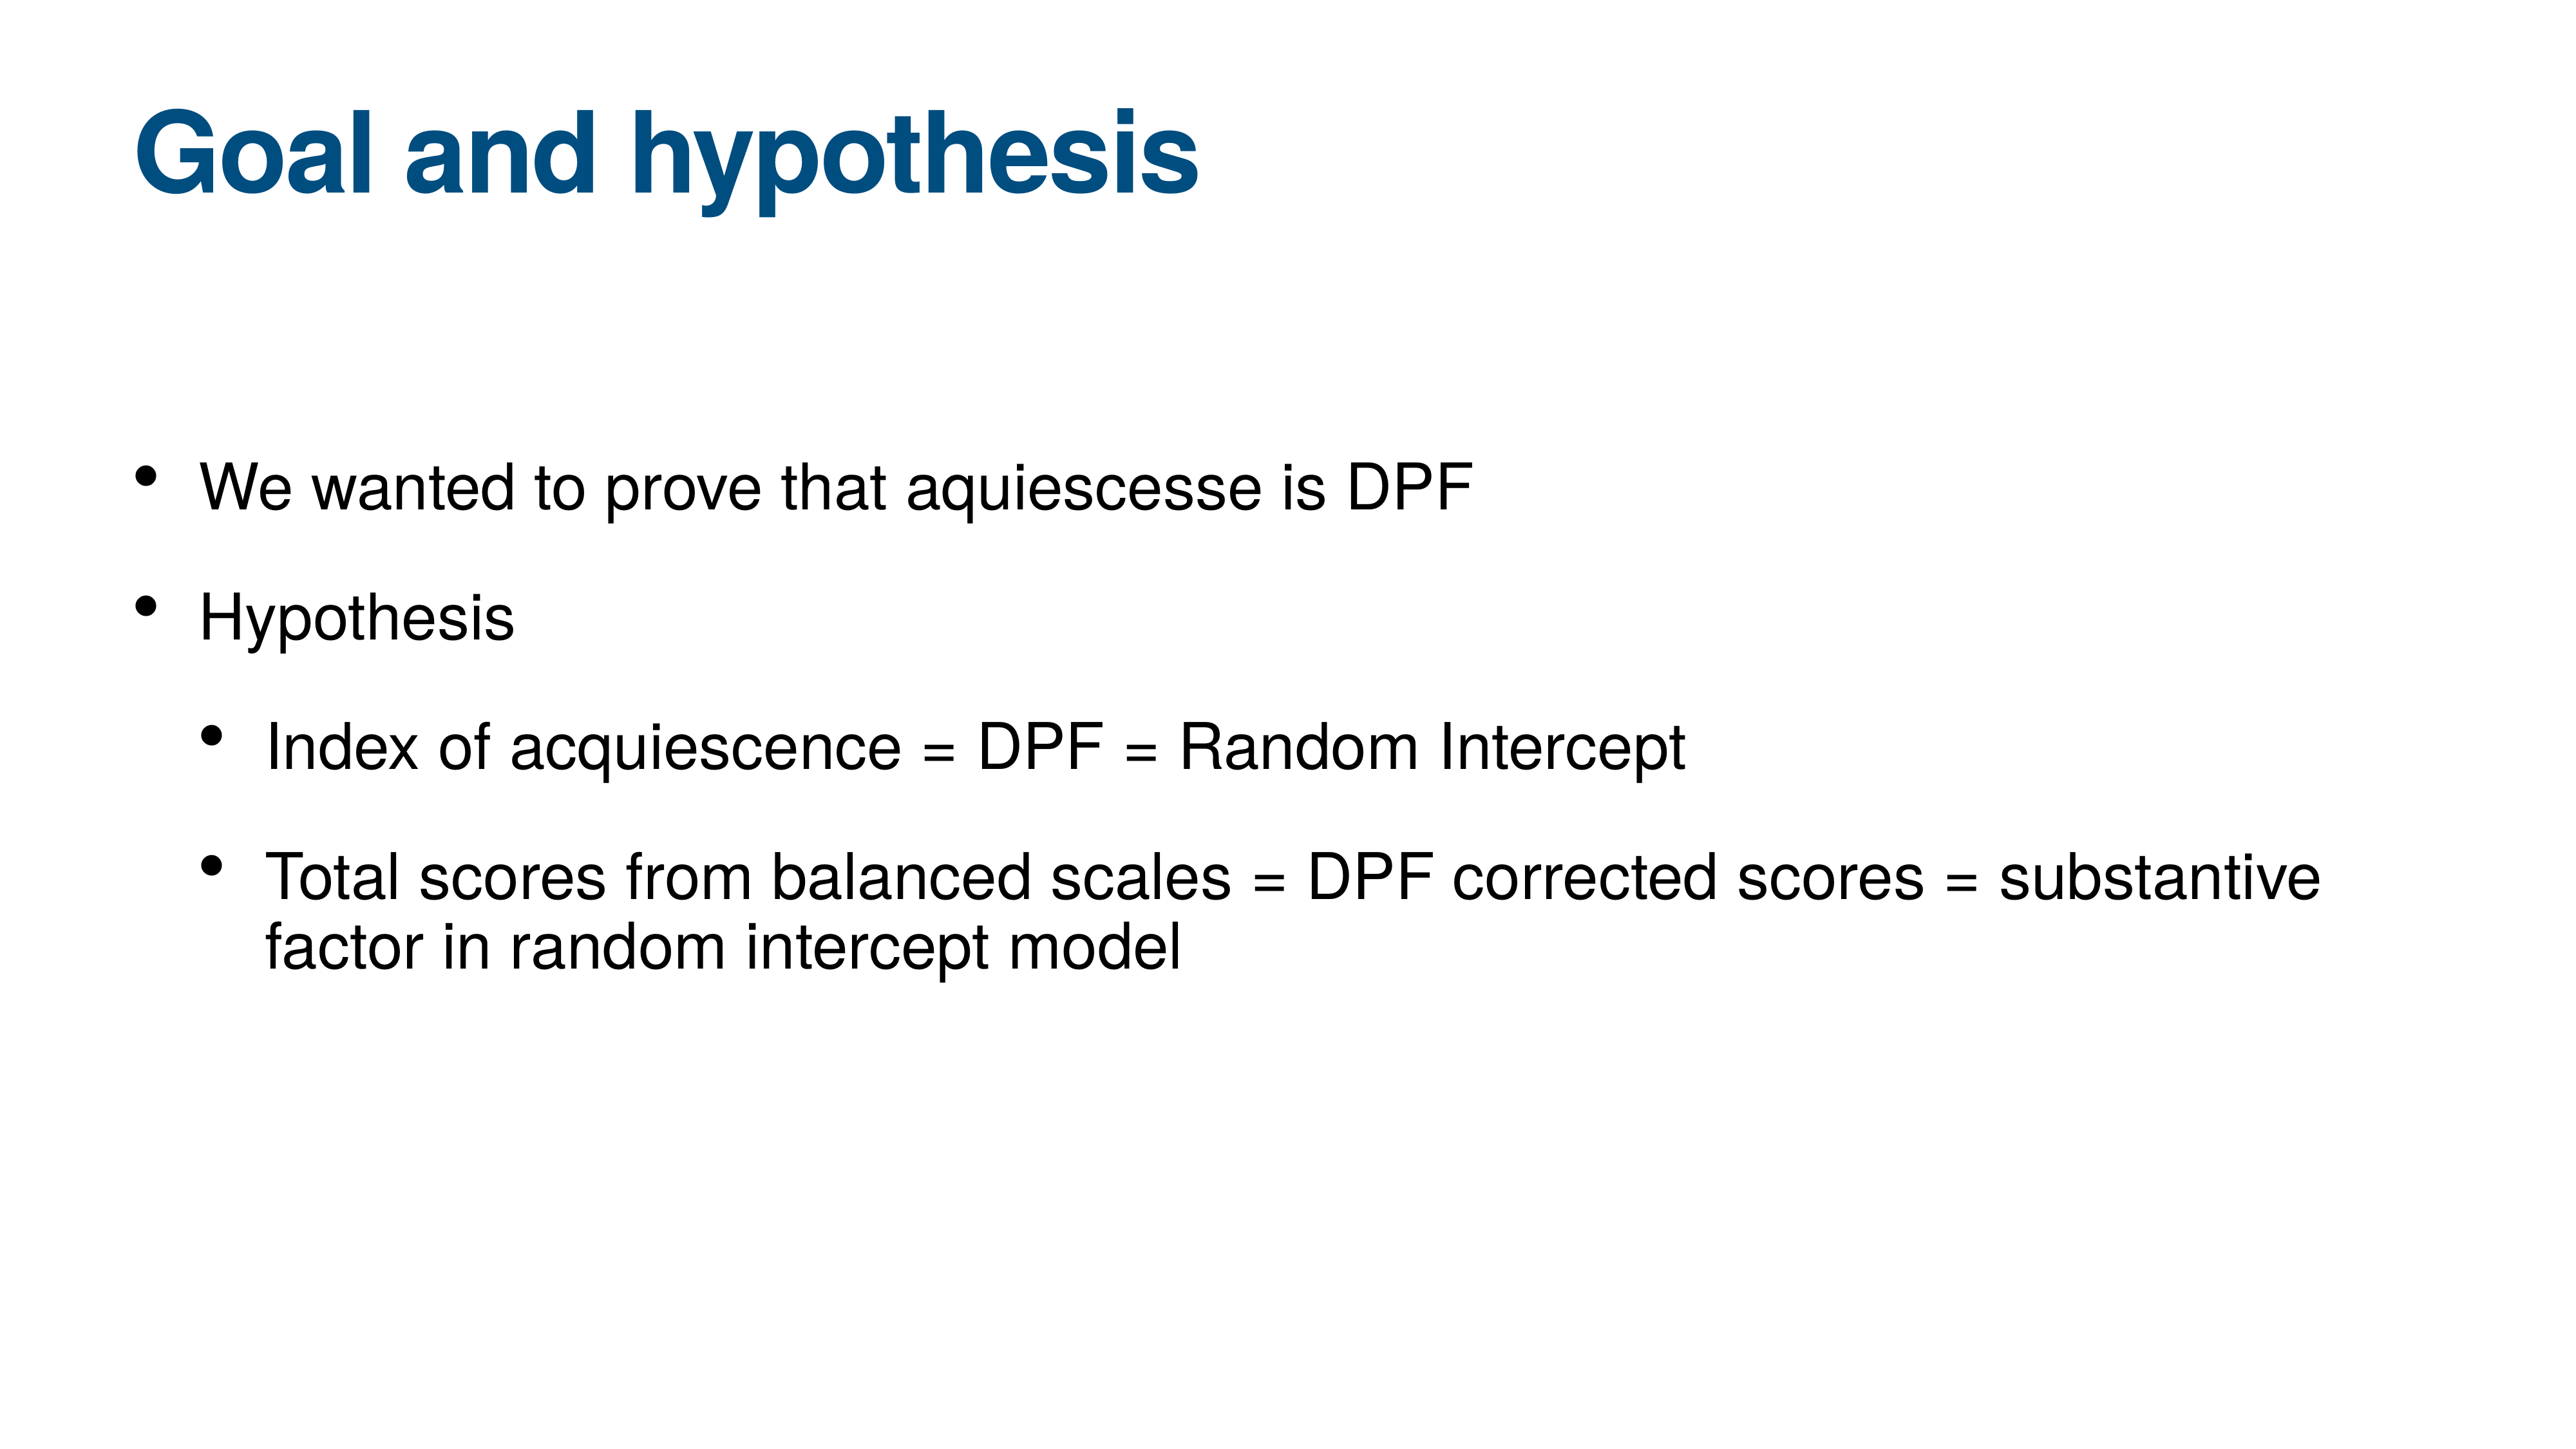

# Goal and hypothesis
We wanted to prove that aquiescesse is DPF
Hypothesis
Index of acquiescence = DPF = Random Intercept
Total scores from balanced scales = DPF corrected scores = substantive factor in random intercept model